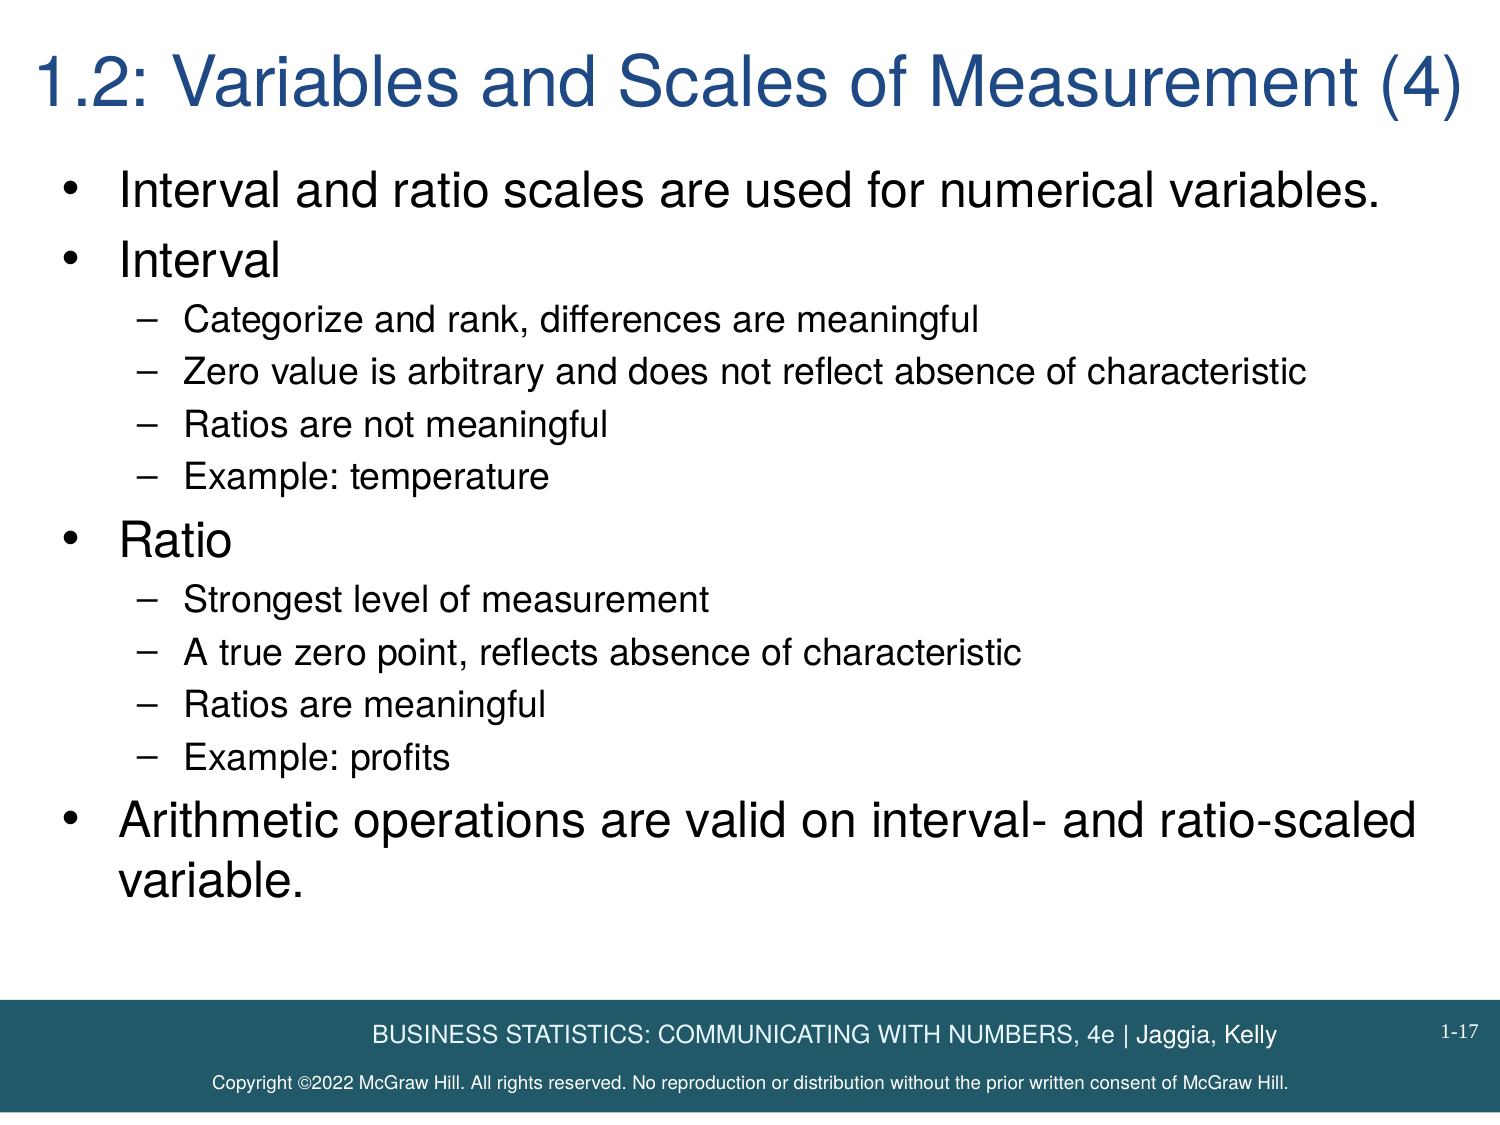

# 1.2: Variables and Scales of Measurement (4)
Interval and ratio scales are used for numerical variables.
Interval
Categorize and rank, differences are meaningful
Zero value is arbitrary and does not reflect absence of characteristic
Ratios are not meaningful
Example: temperature
Ratio
Strongest level of measurement
A true zero point, reflects absence of characteristic
Ratios are meaningful
Example: profits
Arithmetic operations are valid on interval- and ratio-scaled variable.